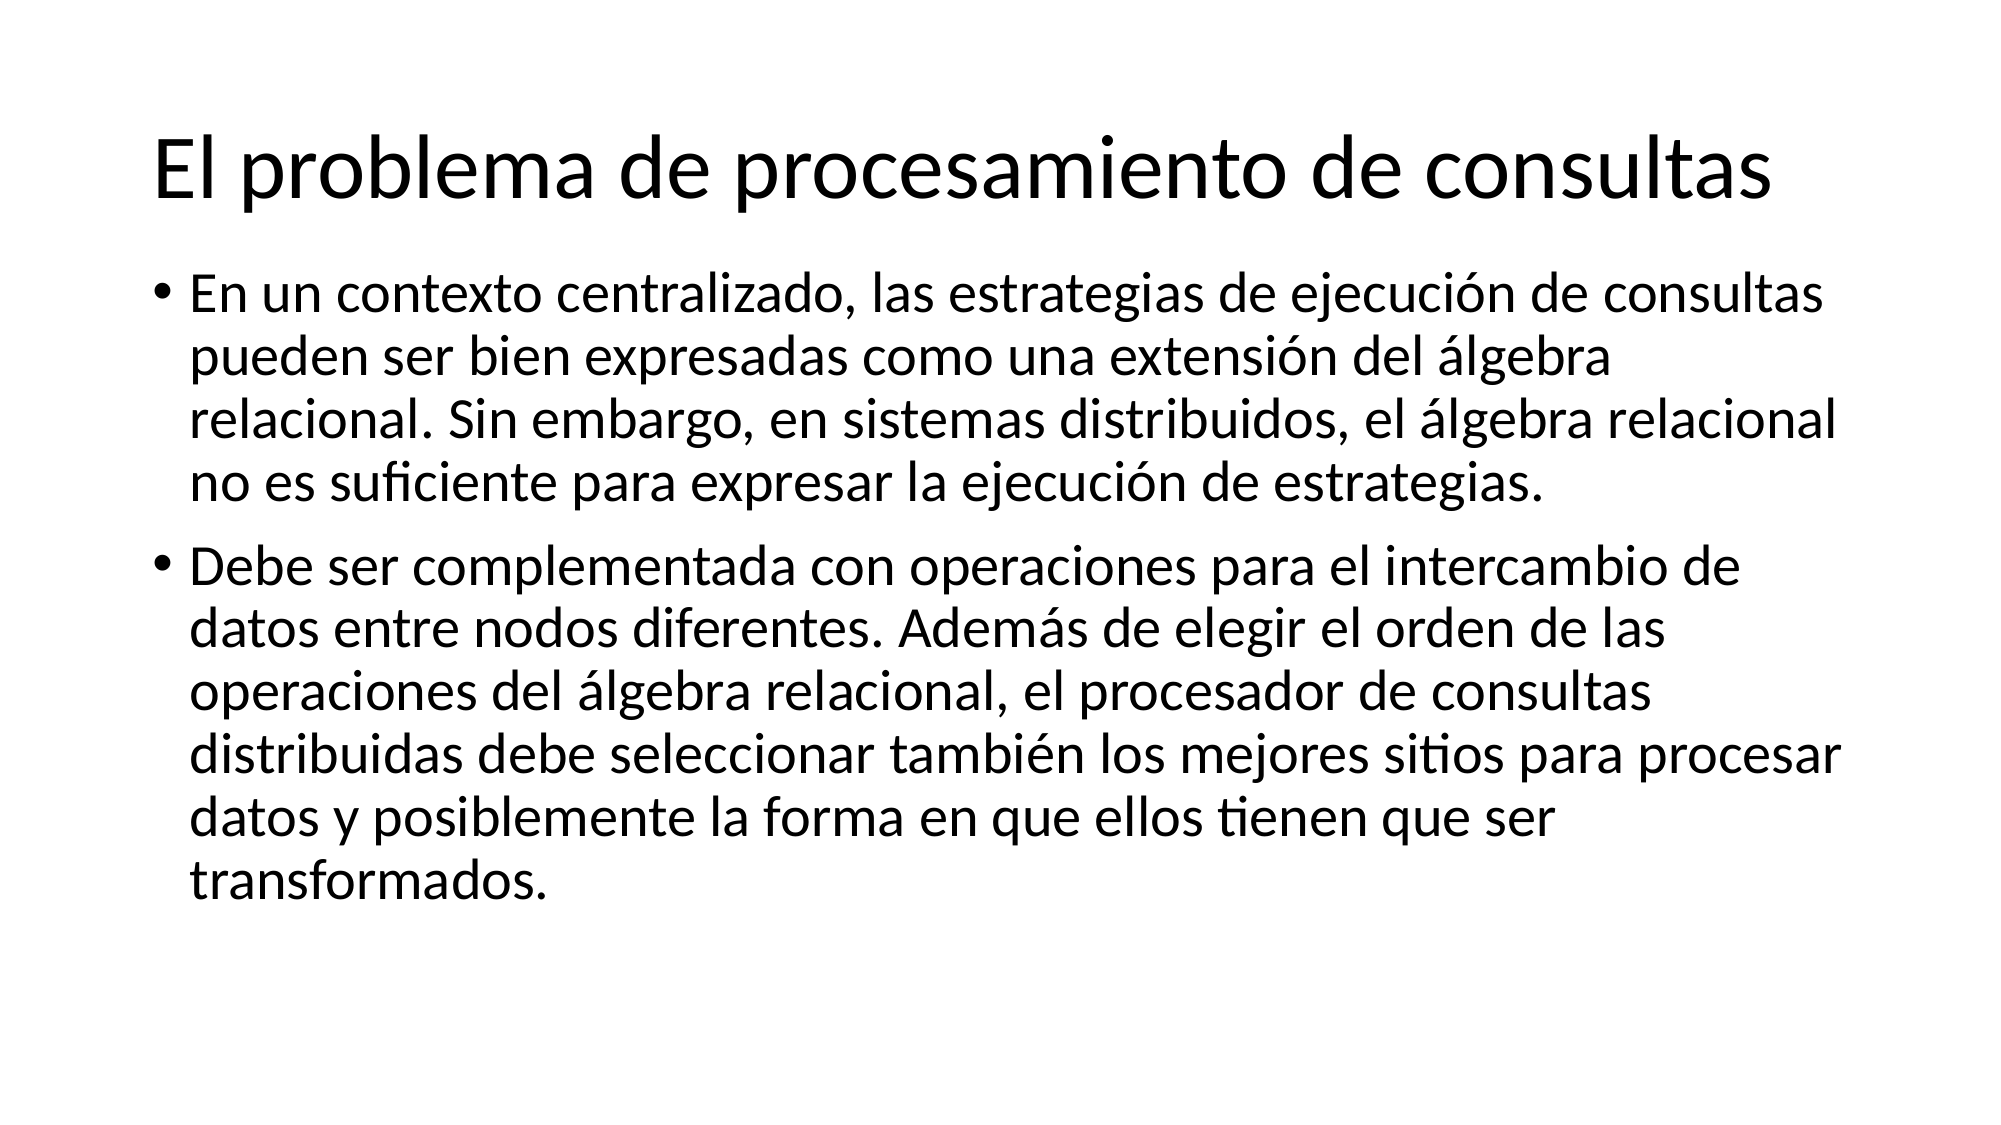

# El problema de procesamiento de consultas
En un contexto centralizado, las estrategias de ejecución de consultas pueden ser bien expresadas como una extensión del álgebra relacional. Sin embargo, en sistemas distribuidos, el álgebra relacional no es suficiente para expresar la ejecución de estrategias.
Debe ser complementada con operaciones para el intercambio de datos entre nodos diferentes. Además de elegir el orden de las operaciones del álgebra relacional, el procesador de consultas distribuidas debe seleccionar también los mejores sitios para procesar datos y posiblemente la forma en que ellos tienen que ser transformados.